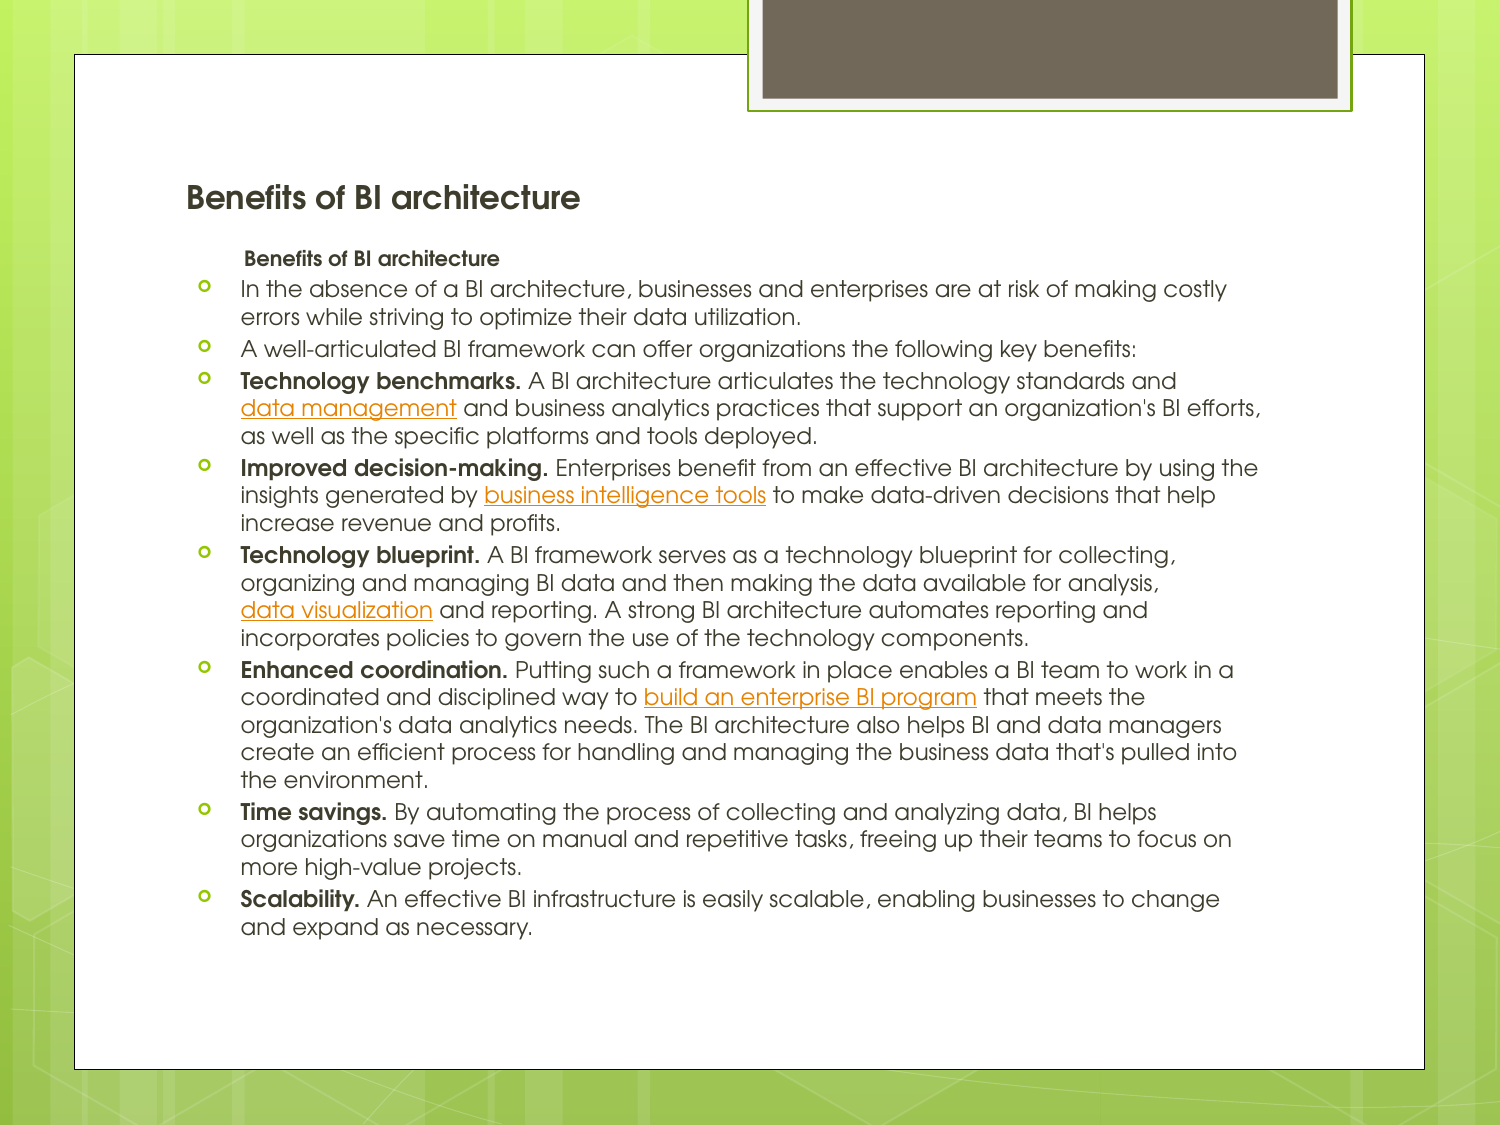

# Benefits of BI architecture
Benefits of BI architecture
In the absence of a BI architecture, businesses and enterprises are at risk of making costly errors while striving to optimize their data utilization.
A well-articulated BI framework can offer organizations the following key benefits:
Technology benchmarks. A BI architecture articulates the technology standards and data management and business analytics practices that support an organization's BI efforts, as well as the specific platforms and tools deployed.
Improved decision-making. Enterprises benefit from an effective BI architecture by using the insights generated by business intelligence tools to make data-driven decisions that help increase revenue and profits.
Technology blueprint. A BI framework serves as a technology blueprint for collecting, organizing and managing BI data and then making the data available for analysis, data visualization and reporting. A strong BI architecture automates reporting and incorporates policies to govern the use of the technology components.
Enhanced coordination. Putting such a framework in place enables a BI team to work in a coordinated and disciplined way to build an enterprise BI program that meets the organization's data analytics needs. The BI architecture also helps BI and data managers create an efficient process for handling and managing the business data that's pulled into the environment.
Time savings. By automating the process of collecting and analyzing data, BI helps organizations save time on manual and repetitive tasks, freeing up their teams to focus on more high-value projects.
Scalability. An effective BI infrastructure is easily scalable, enabling businesses to change and expand as necessary.